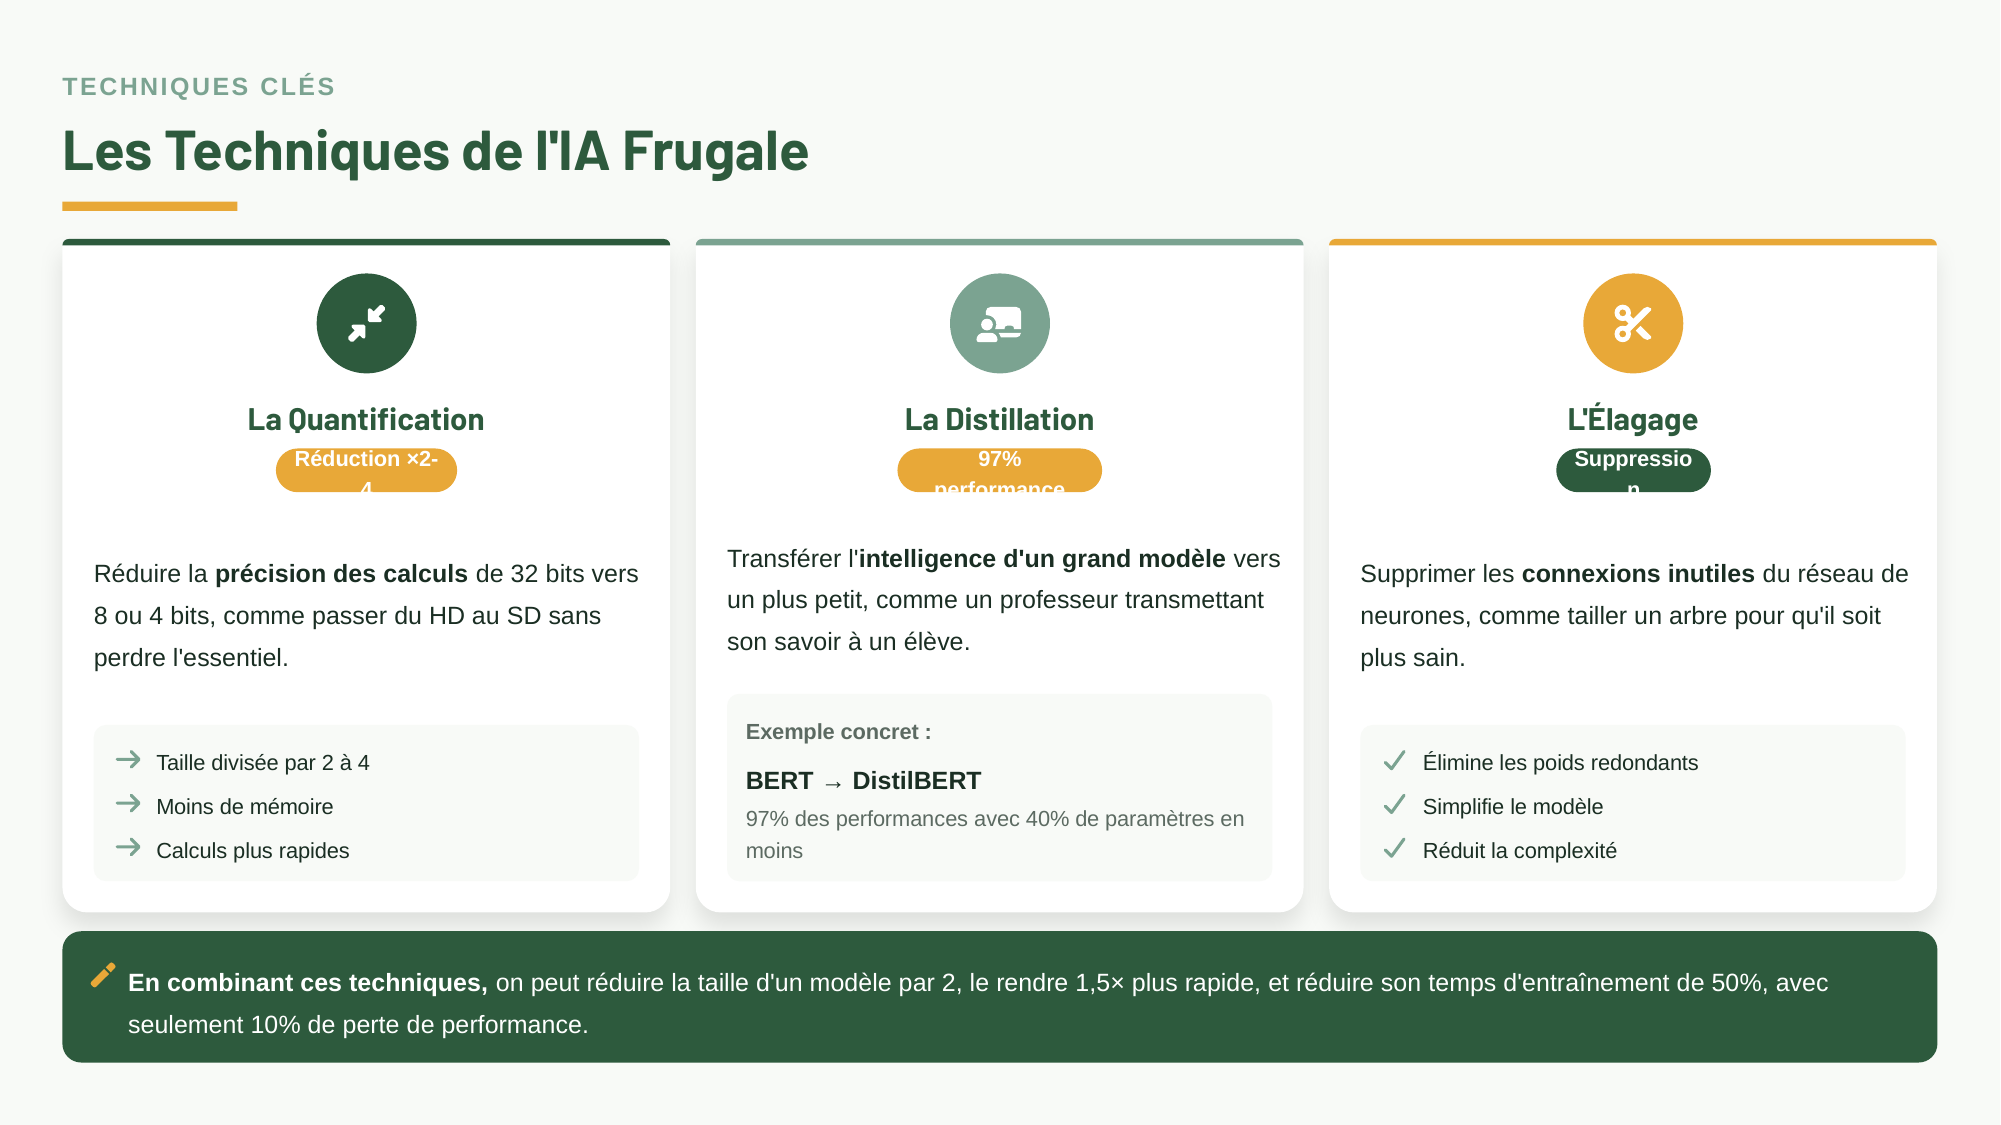

TECHNIQUES CLÉS
Les Techniques de l'IA Frugale

La Quantification
La Distillation
L'Élagage
Réduction ×2-4

97% performance

Suppression

Réduire la précision des calculs de 32 bits vers 8 ou 4 bits, comme passer du HD au SD sans perdre l'essentiel.
Transférer l'intelligence d'un grand modèle vers un plus petit, comme un professeur transmettant son savoir à un élève.
Supprimer les connexions inutiles du réseau de neurones, comme tailler un arbre pour qu'il soit plus sain.

Exemple concret :

Taille divisée par 2 à 4
Élimine les poids redondants

BERT → DistilBERT
Moins de mémoire
Simplifie le modèle

97% des performances avec 40% de paramètres en moins
Calculs plus rapides
Réduit la complexité

En combinant ces techniques, on peut réduire la taille d'un modèle par 2, le rendre 1,5× plus rapide, et réduire son temps d'entraînement de 50%, avec seulement 10% de perte de performance.